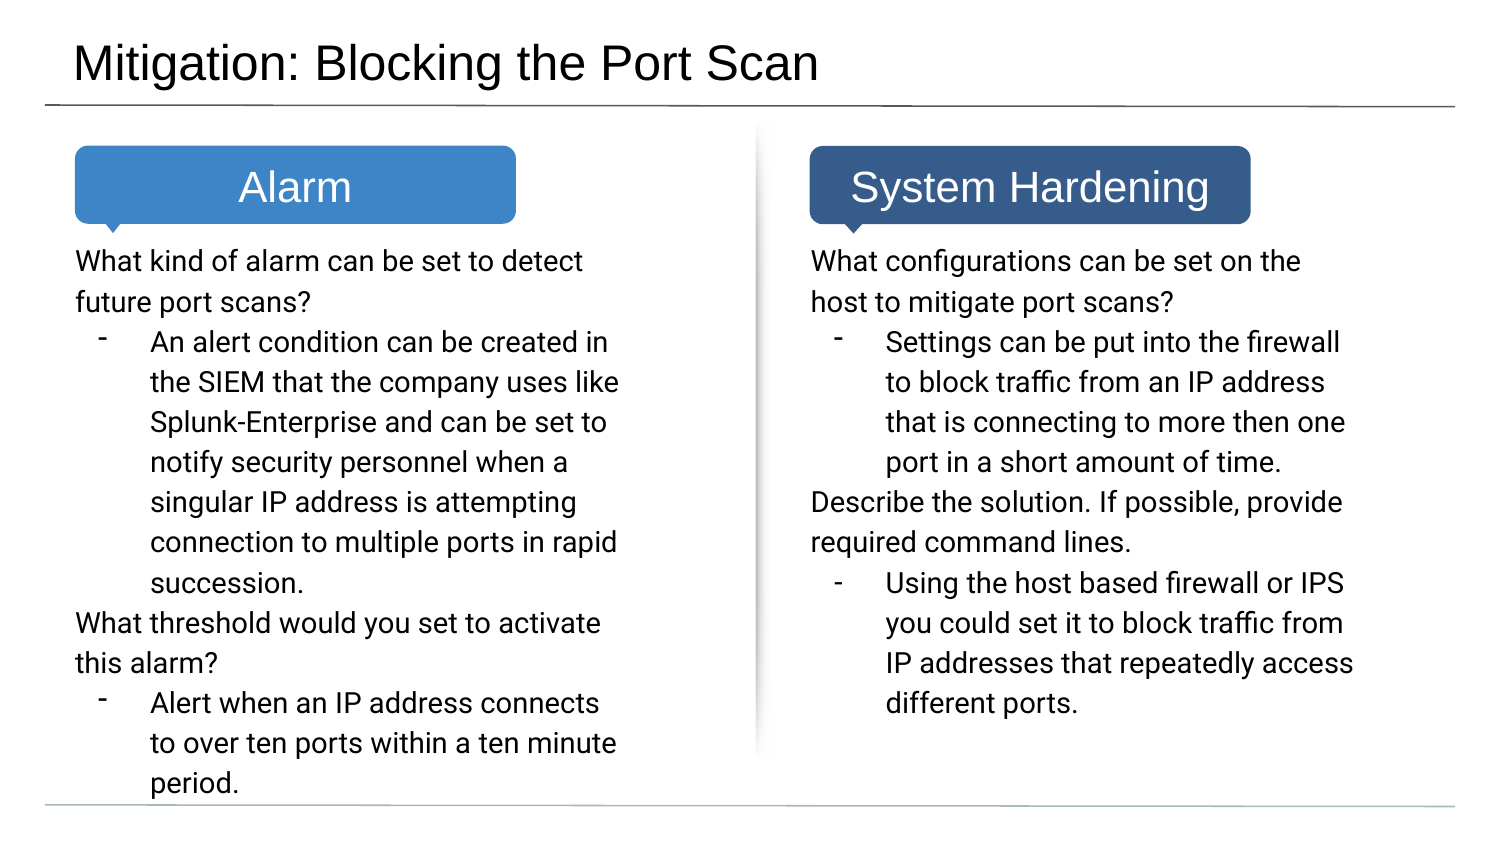

# Mitigation: Blocking the Port Scan
What kind of alarm can be set to detect future port scans?
An alert condition can be created in the SIEM that the company uses like Splunk-Enterprise and can be set to notify security personnel when a singular IP address is attempting connection to multiple ports in rapid succession.
What threshold would you set to activate this alarm?
Alert when an IP address connects to over ten ports within a ten minute period.
What configurations can be set on the host to mitigate port scans?
Settings can be put into the firewall to block traffic from an IP address that is connecting to more then one port in a short amount of time.
Describe the solution. If possible, provide required command lines.
Using the host based firewall or IPS you could set it to block traffic from IP addresses that repeatedly access different ports.